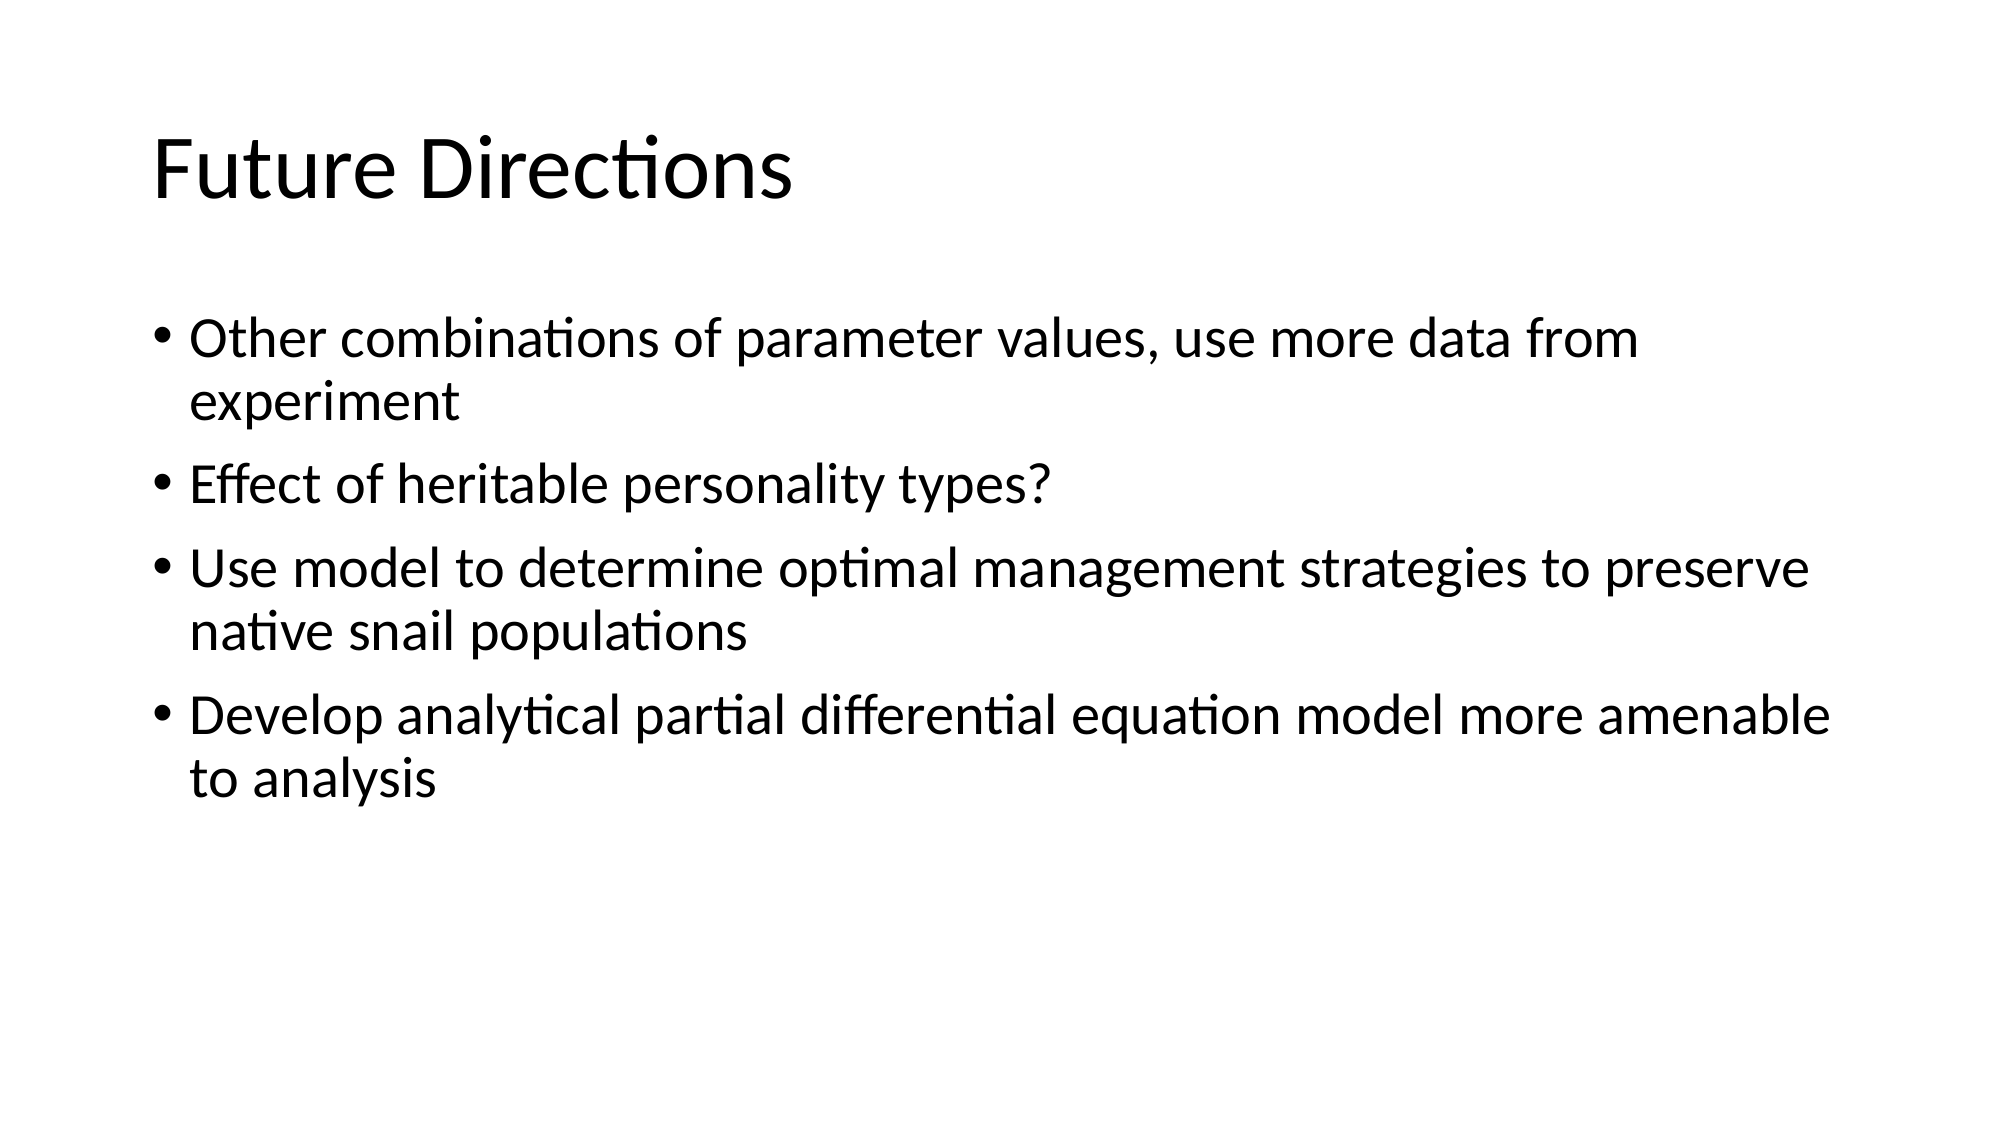

# Future Directions
Other combinations of parameter values, use more data from experiment
Effect of heritable personality types?
Use model to determine optimal management strategies to preserve native snail populations
Develop analytical partial differential equation model more amenable to analysis